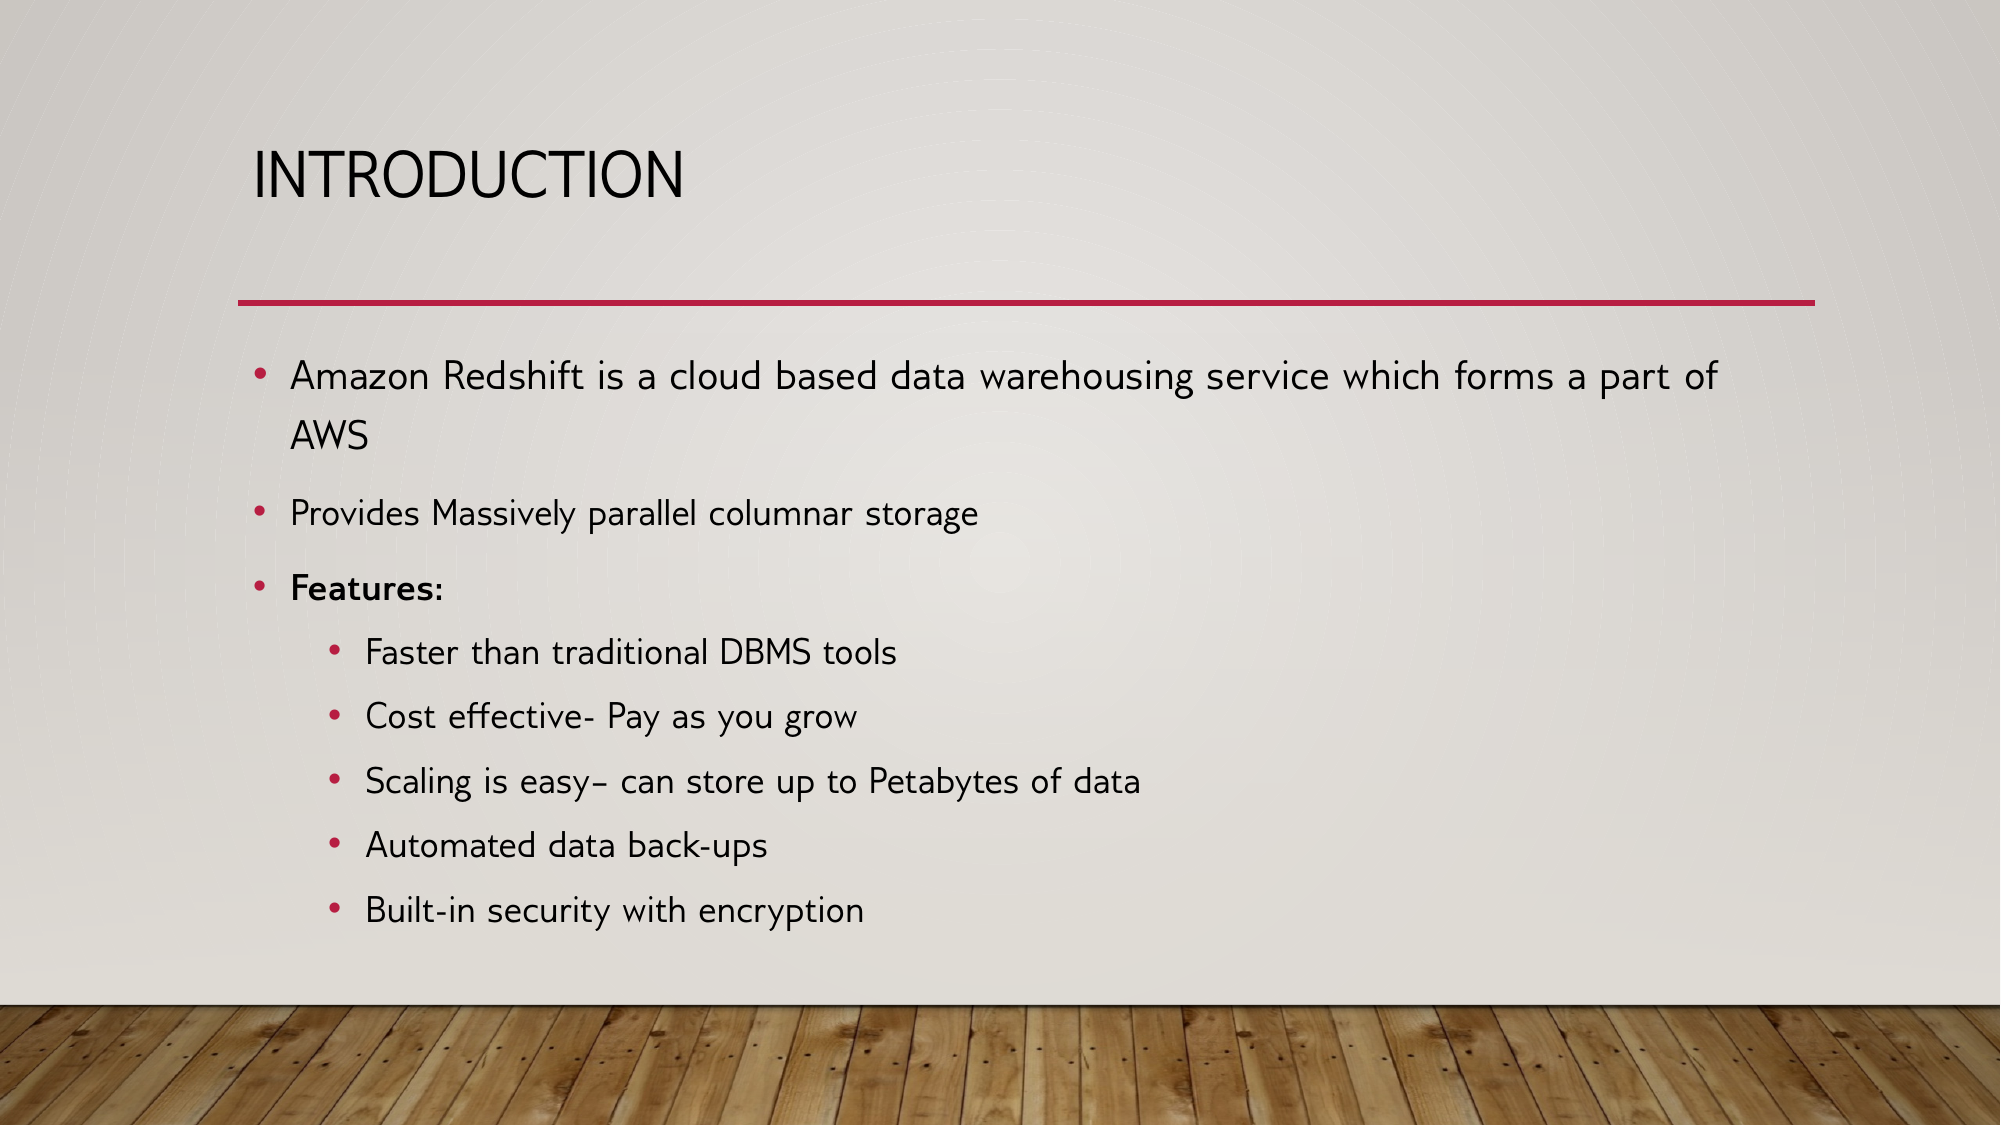

# Introduction
Amazon Redshift is a cloud based data warehousing service which forms a part of AWS
Provides Massively parallel columnar storage
Features:
Faster than traditional DBMS tools
Cost effective- Pay as you grow
Scaling is easy– can store up to Petabytes of data
Automated data back-ups
Built-in security with encryption